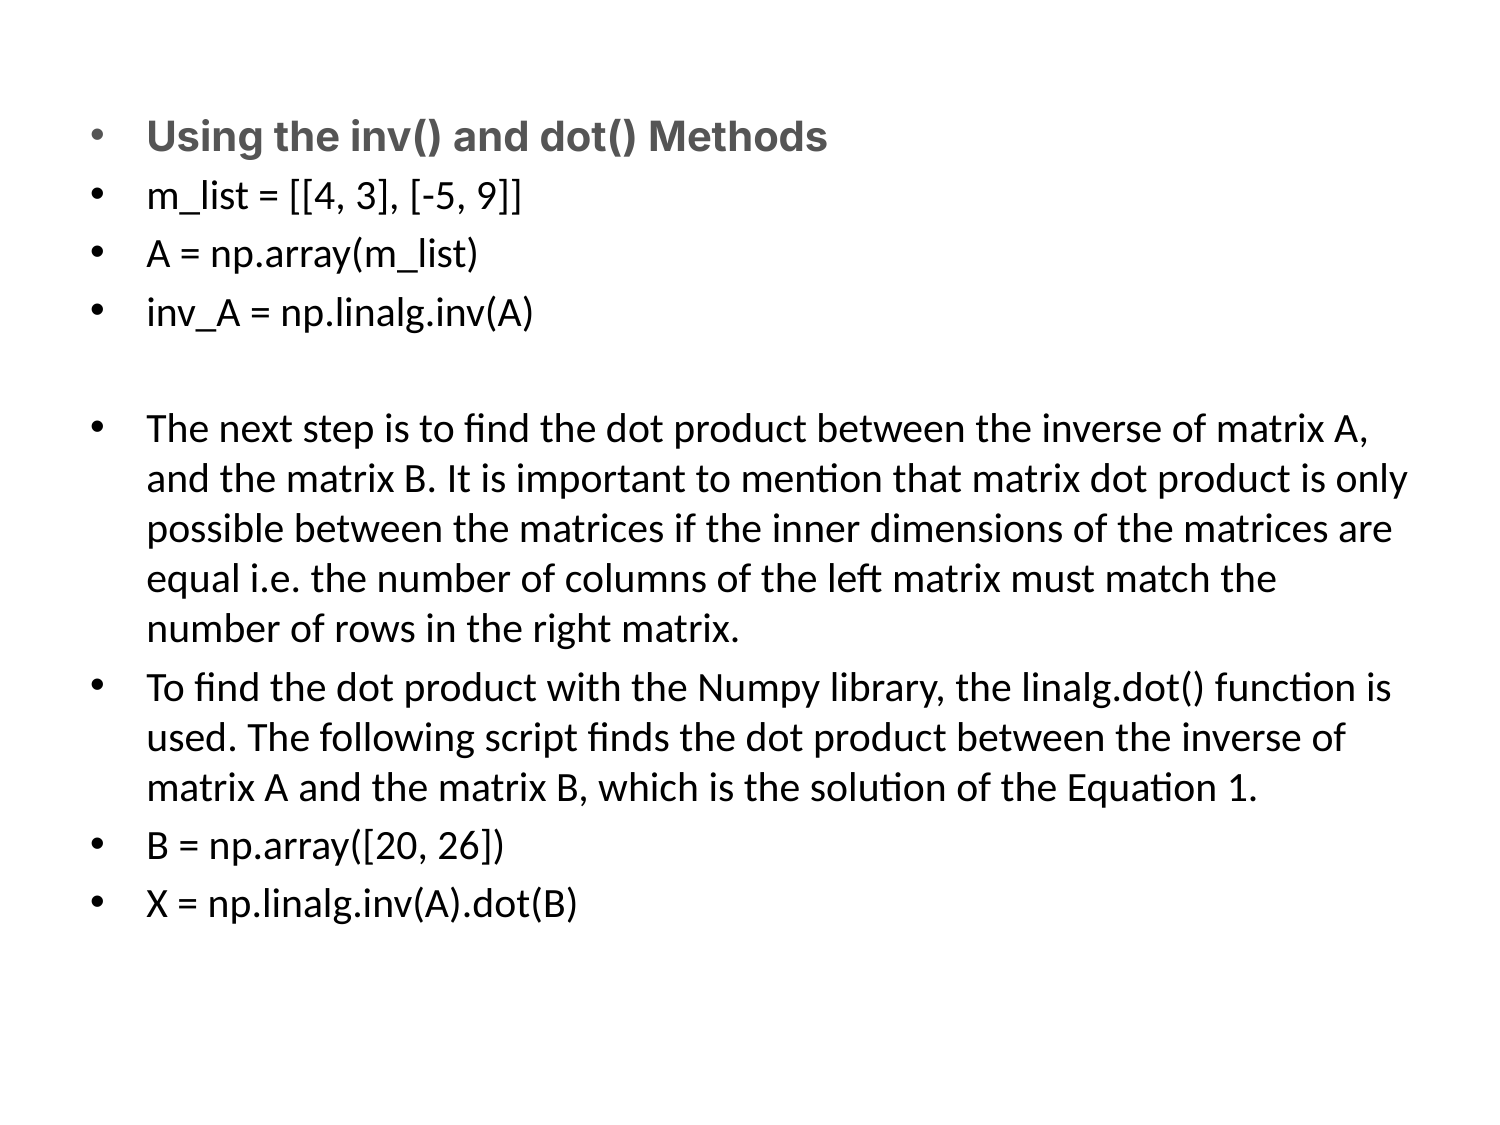

Using the inv() and dot() Methods
m_list = [[4, 3], [-5, 9]]
A = np.array(m_list)
inv_A = np.linalg.inv(A)

The next step is to find the dot product between the inverse of matrix A, and the matrix B. It is important to mention that matrix dot product is only possible between the matrices if the inner dimensions of the matrices are equal i.e. the number of columns of the left matrix must match the number of rows in the right matrix.
To find the dot product with the Numpy library, the linalg.dot() function is used. The following script finds the dot product between the inverse of matrix A and the matrix B, which is the solution of the Equation 1.
B = np.array([20, 26])
X = np.linalg.inv(A).dot(B)